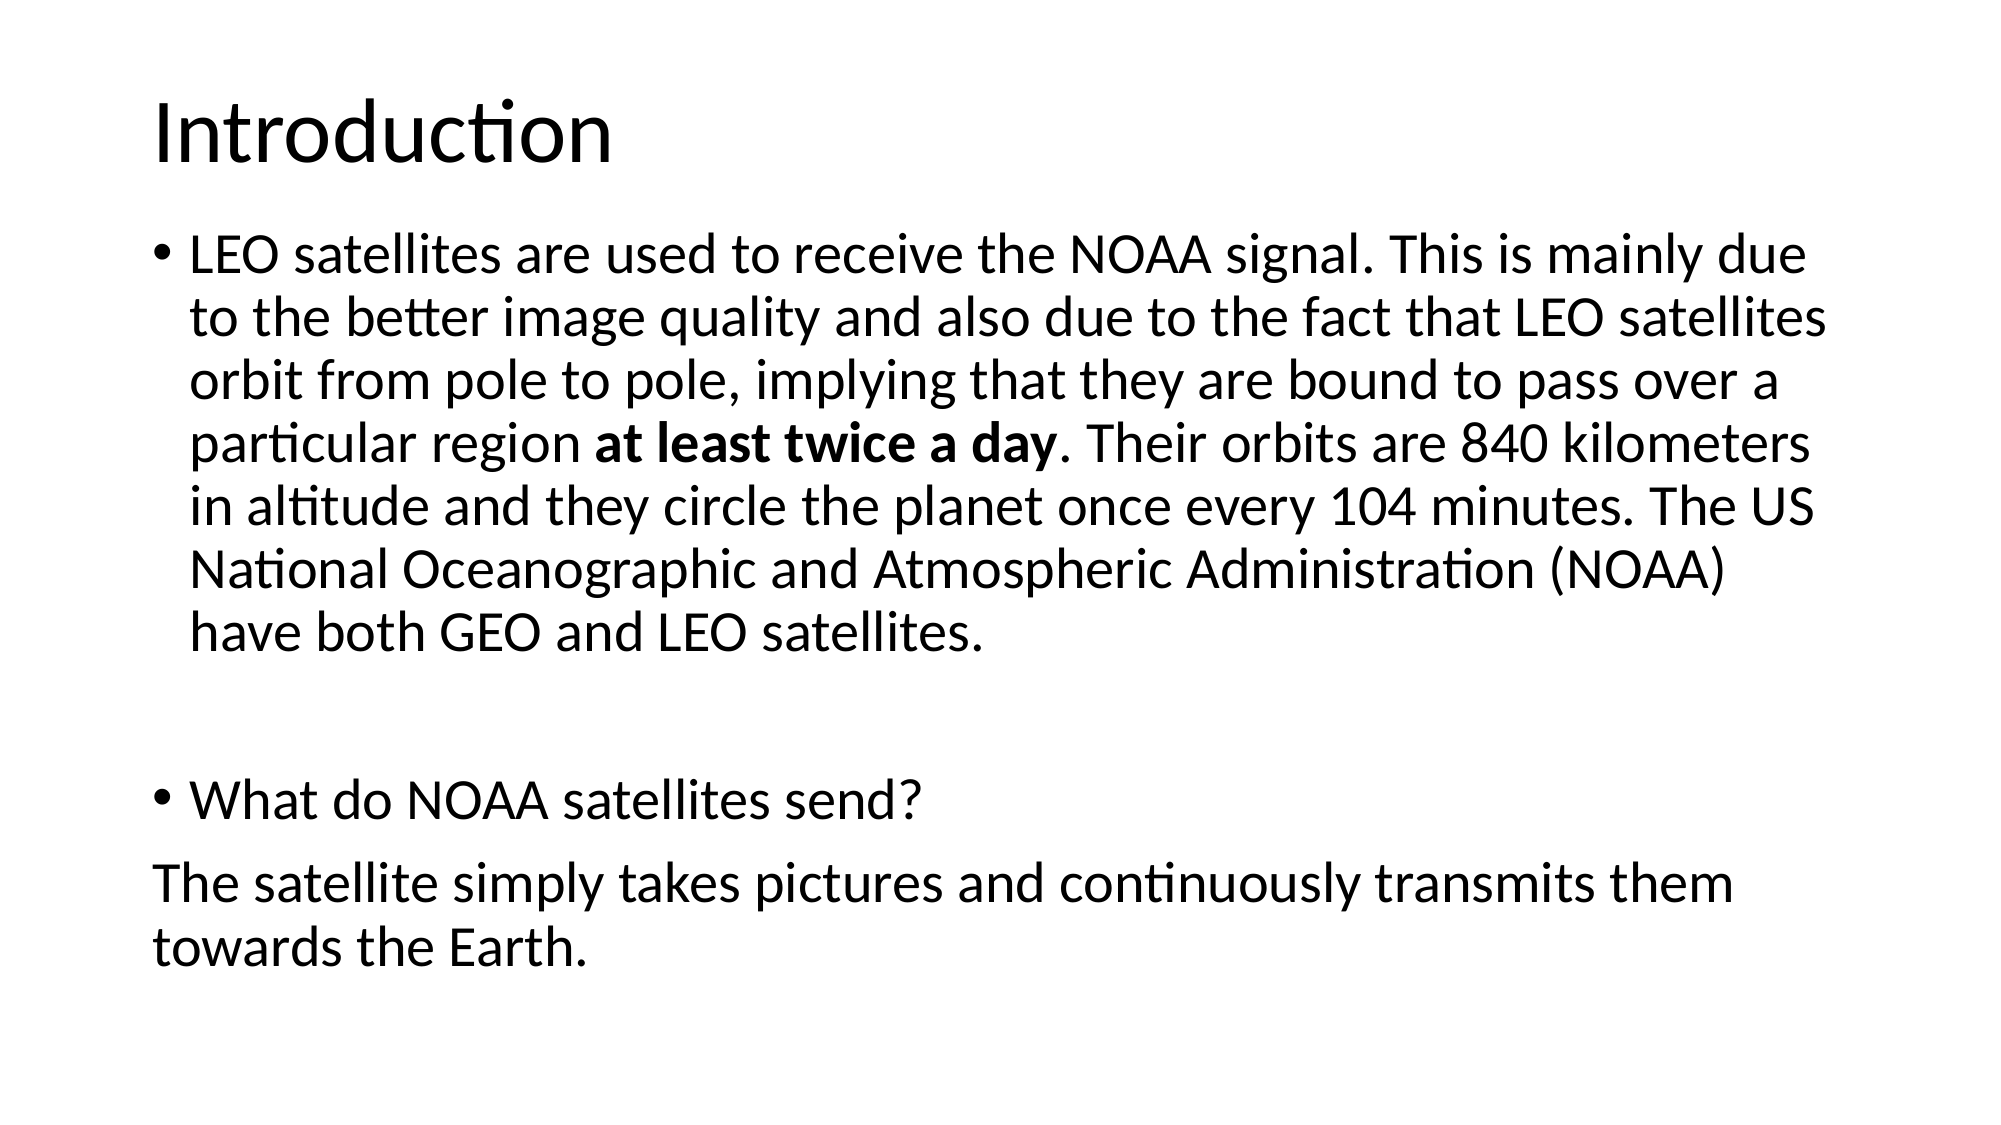

# Introduction
LEO satellites are used to receive the NOAA signal. This is mainly due to the better image quality and also due to the fact that LEO satellites orbit from pole to pole, implying that they are bound to pass over a particular region at least twice a day. Their orbits are 840 kilometers in altitude and they circle the planet once every 104 minutes. The US National Oceanographic and Atmospheric Administration (NOAA) have both GEO and LEO satellites.

What do NOAA satellites send?
The satellite simply takes pictures and continuously transmits them towards the Earth.